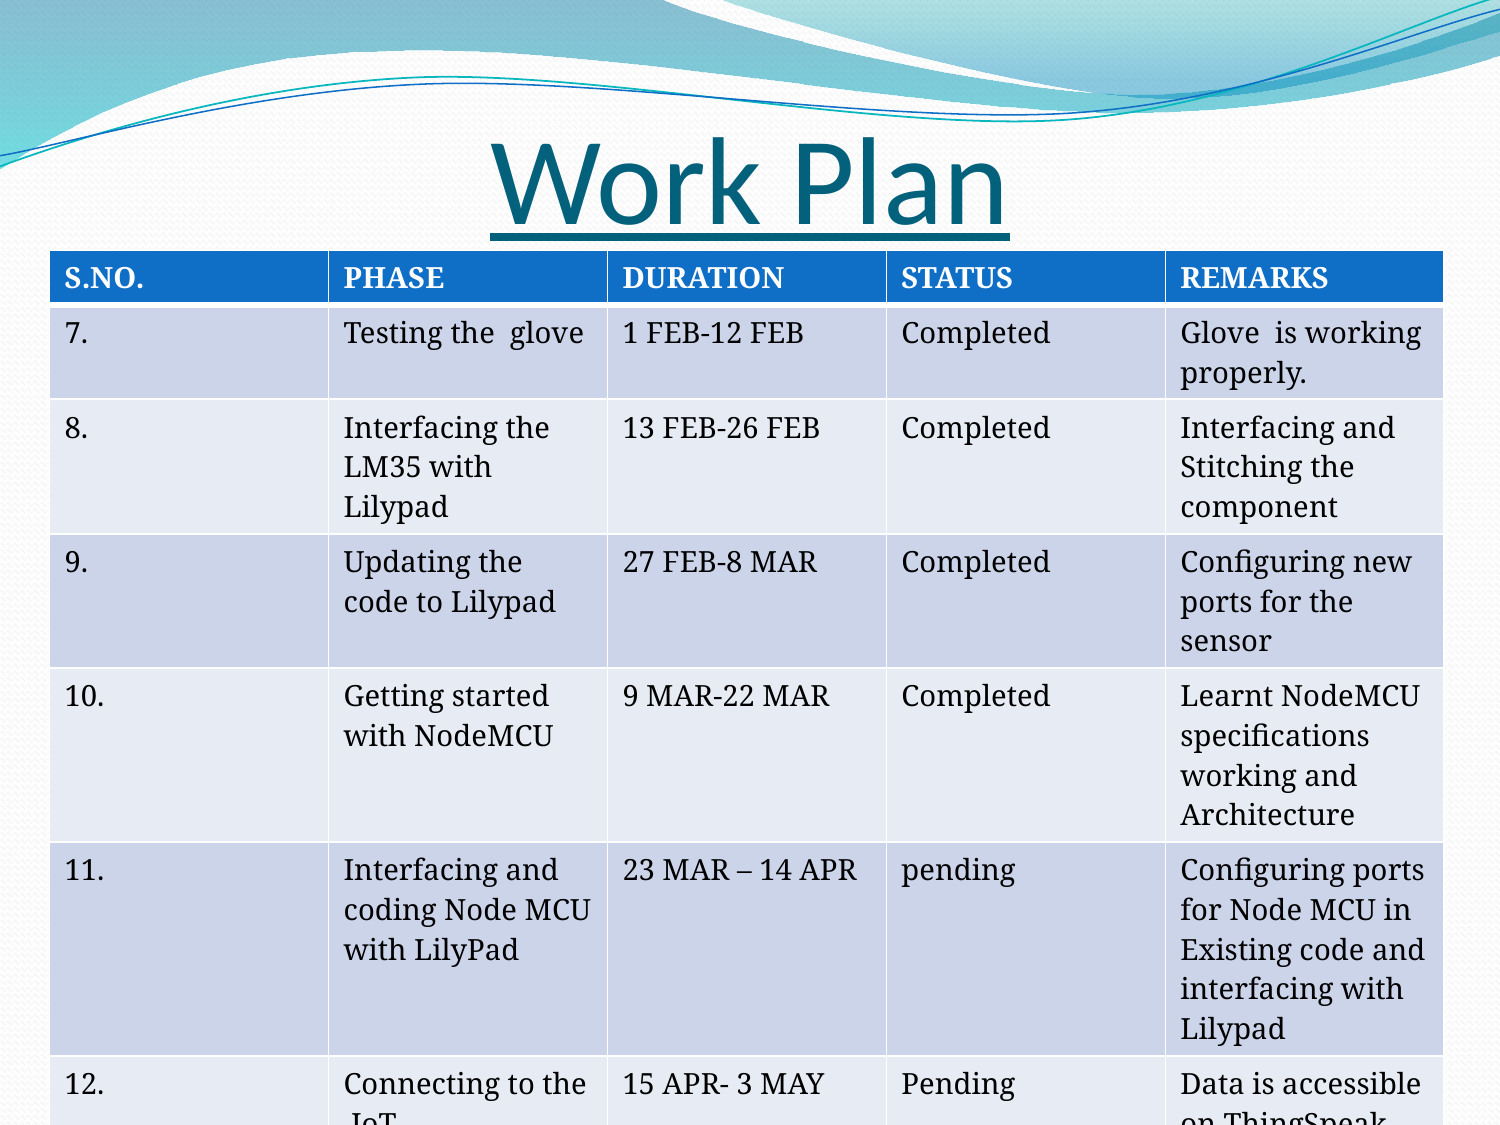

# Work Plan
.
| S.NO. | PHASE | DURATION | STATUS | REMARKS |
| --- | --- | --- | --- | --- |
| 7. | Testing the glove | 1 FEB-12 FEB | Completed | Glove is working properly. |
| 8. | Interfacing the LM35 with Lilypad | 13 FEB-26 FEB | Completed | Interfacing and Stitching the component |
| 9. | Updating the code to Lilypad | 27 FEB-8 MAR | Completed | Configuring new ports for the sensor |
| 10. | Getting started with NodeMCU | 9 MAR-22 MAR | Completed | Learnt NodeMCU specifications working and Architecture |
| 11. | Interfacing and coding Node MCU with LilyPad | 23 MAR – 14 APR | pending | Configuring ports for Node MCU in Existing code and interfacing with Lilypad |
| 12. | Connecting to the IoT | 15 APR- 3 MAY | Pending | Data is accessible on ThingSpeak |
Inderprastha Engineering College, Ghaziabad, UP